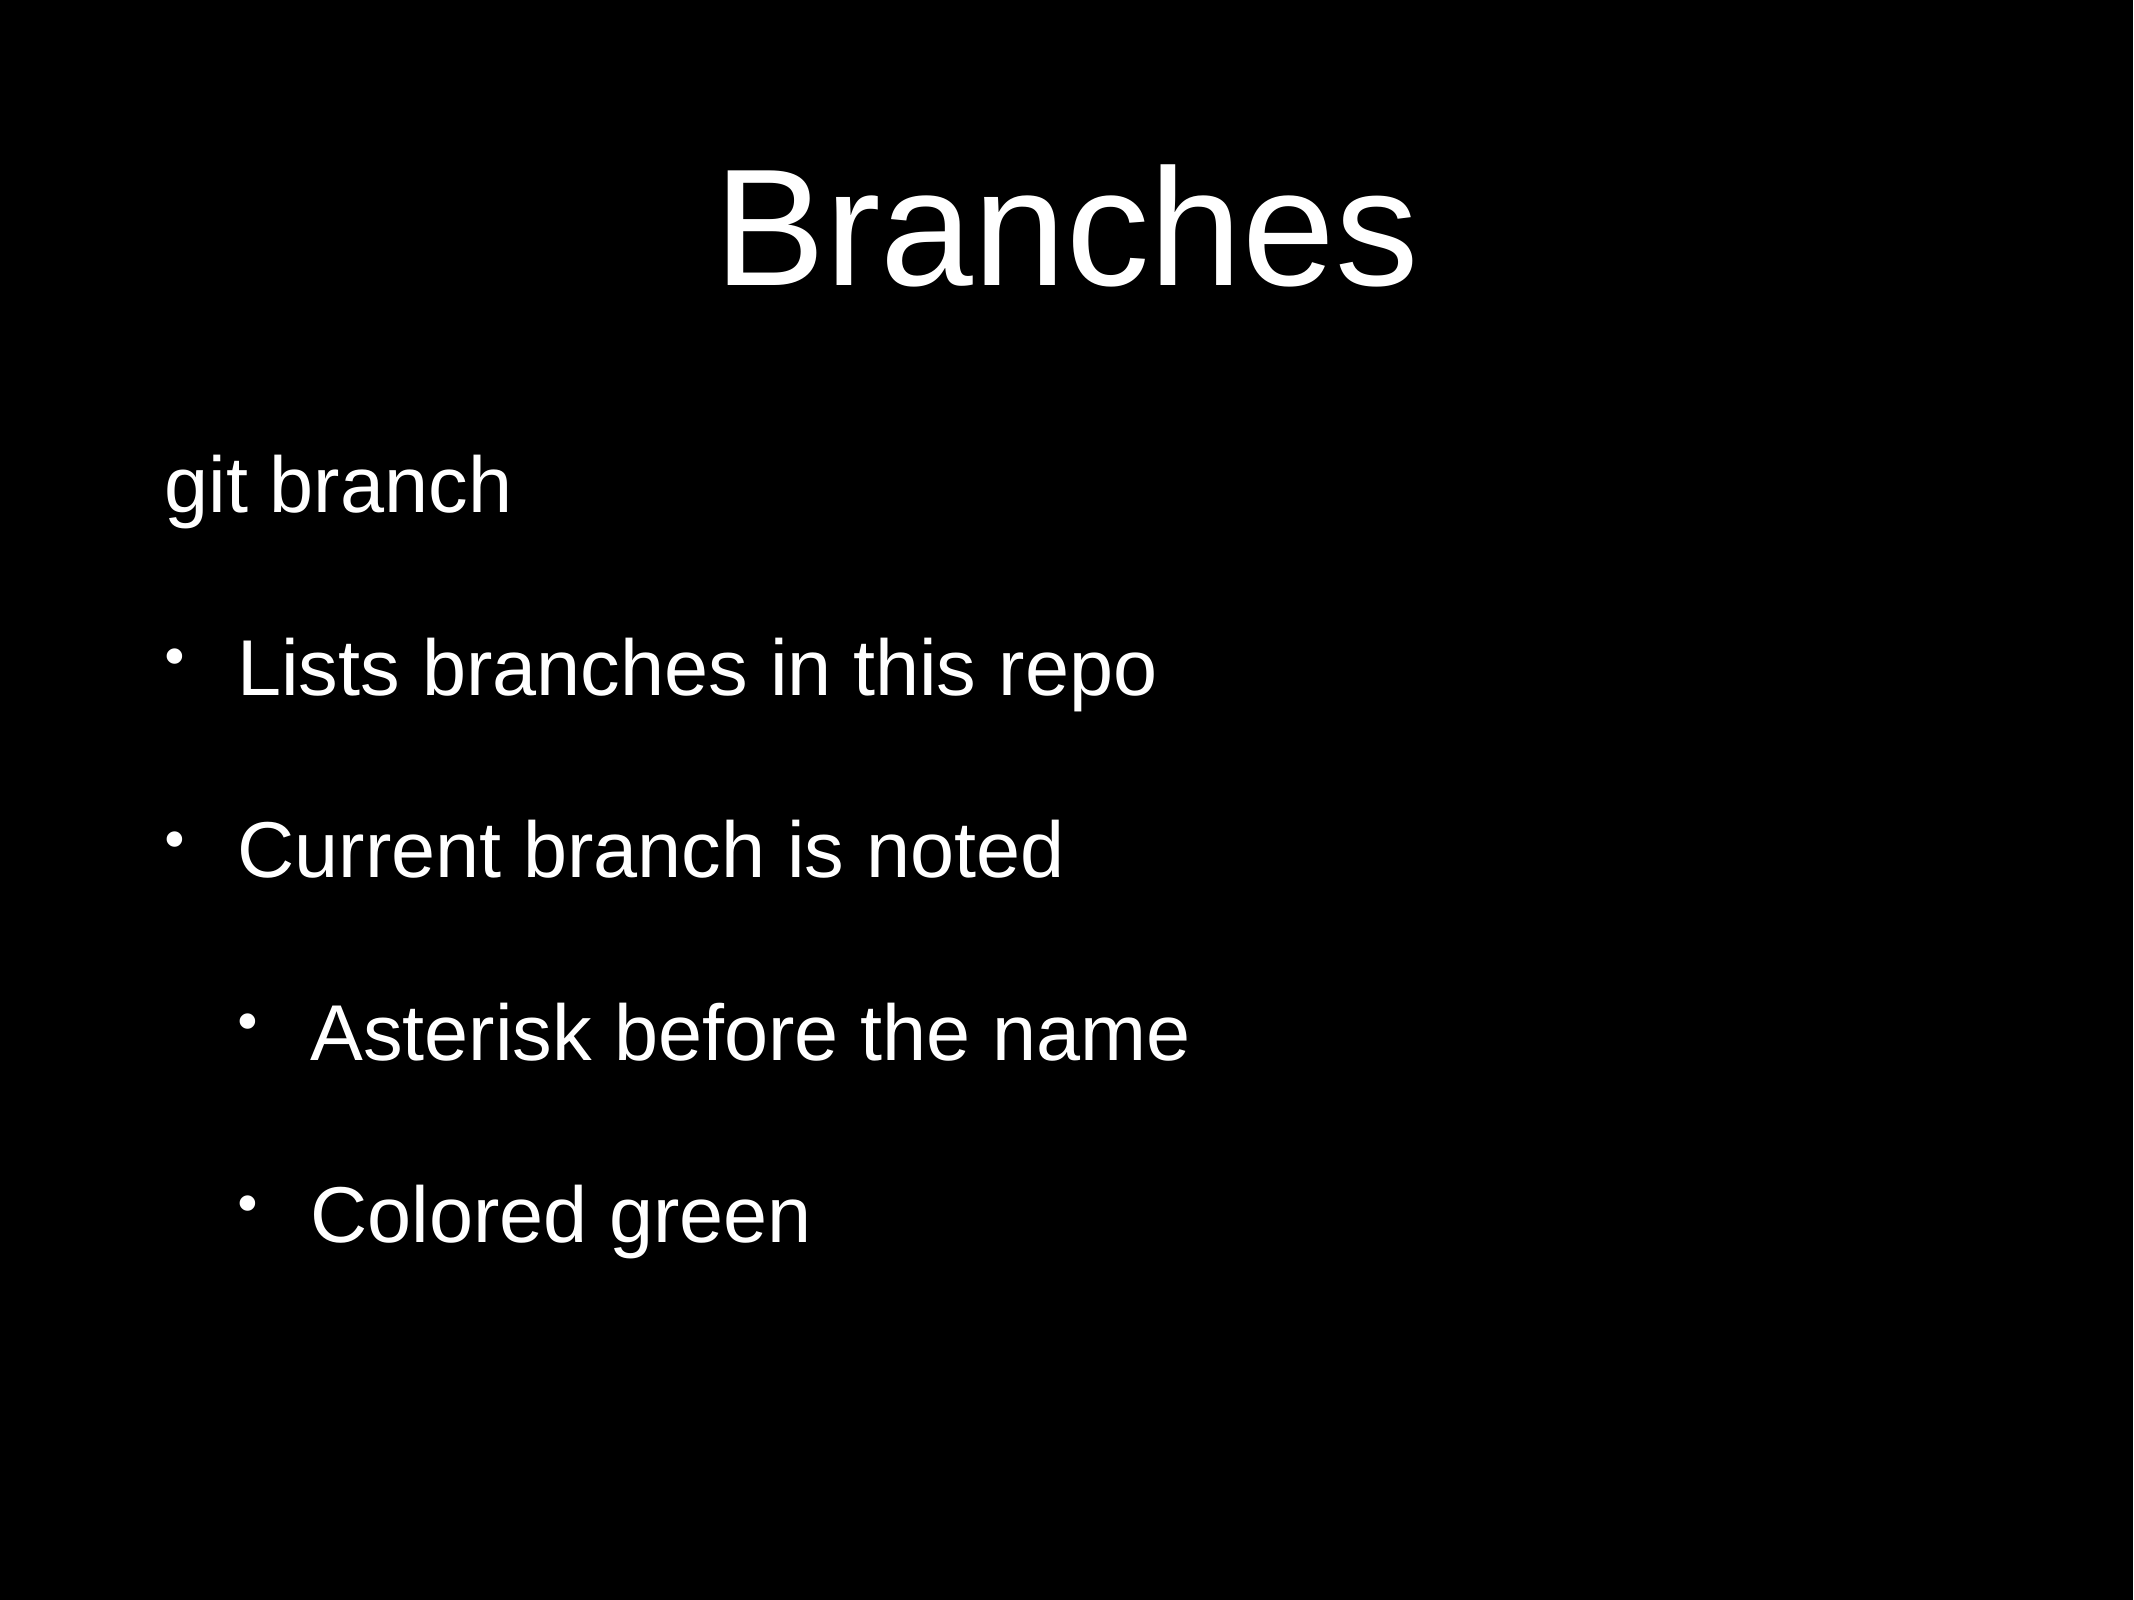

# Branches
git branch
Lists branches in this repo
Current branch is noted
Asterisk before the name
Colored green